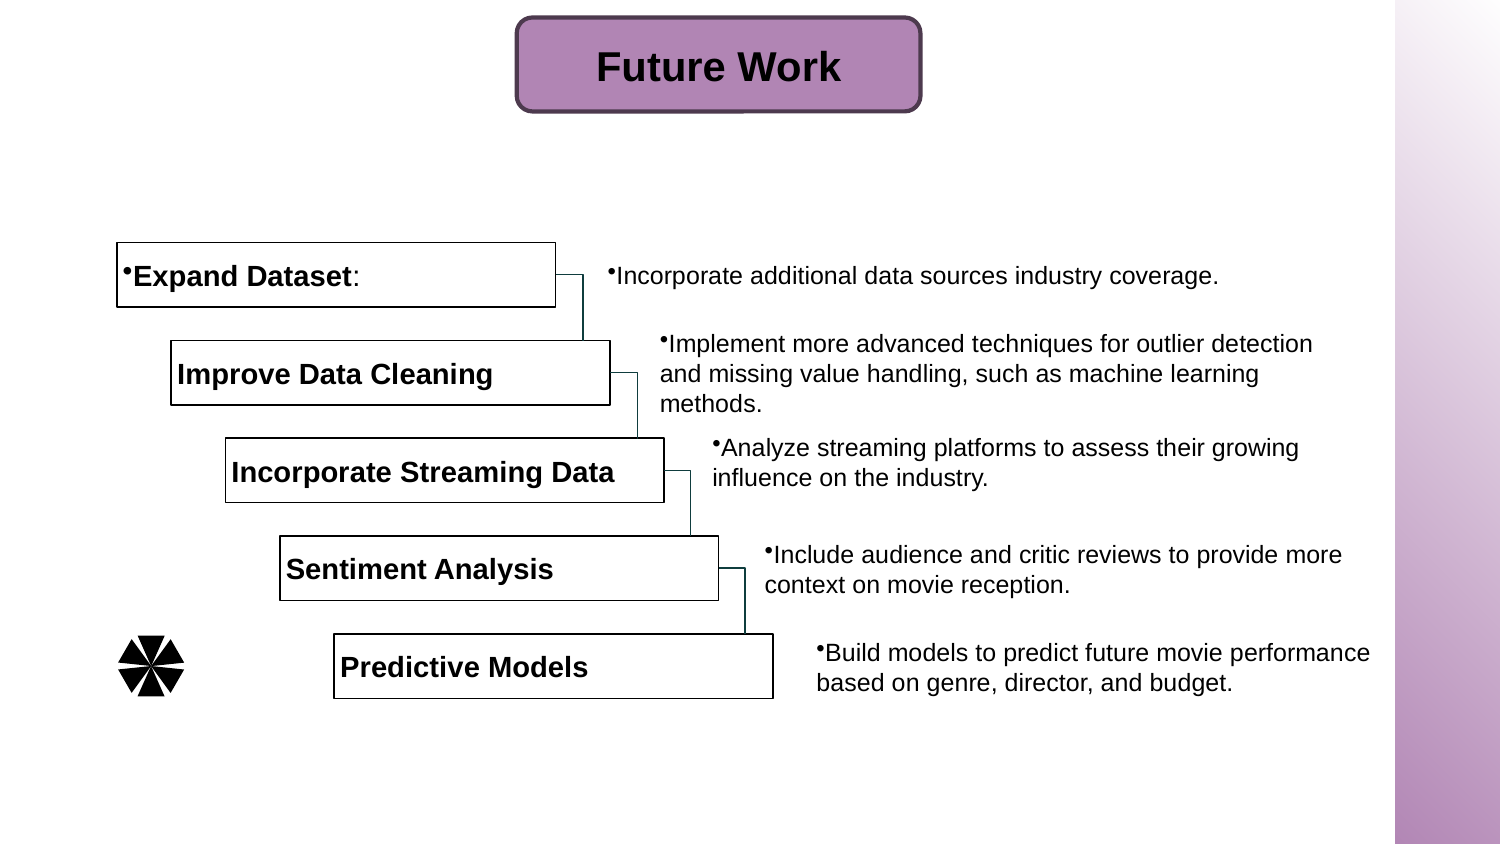

Future Work
Expand Dataset:
Incorporate additional data sources industry coverage.
Improve Data Cleaning
Implement more advanced techniques for outlier detection and missing value handling, such as machine learning methods.
Analyze streaming platforms to assess their growing influence on the industry.
Incorporate Streaming Data
Sentiment Analysis
Include audience and critic reviews to provide more context on movie reception.
Predictive Models
Build models to predict future movie performance based on genre, director, and budget.